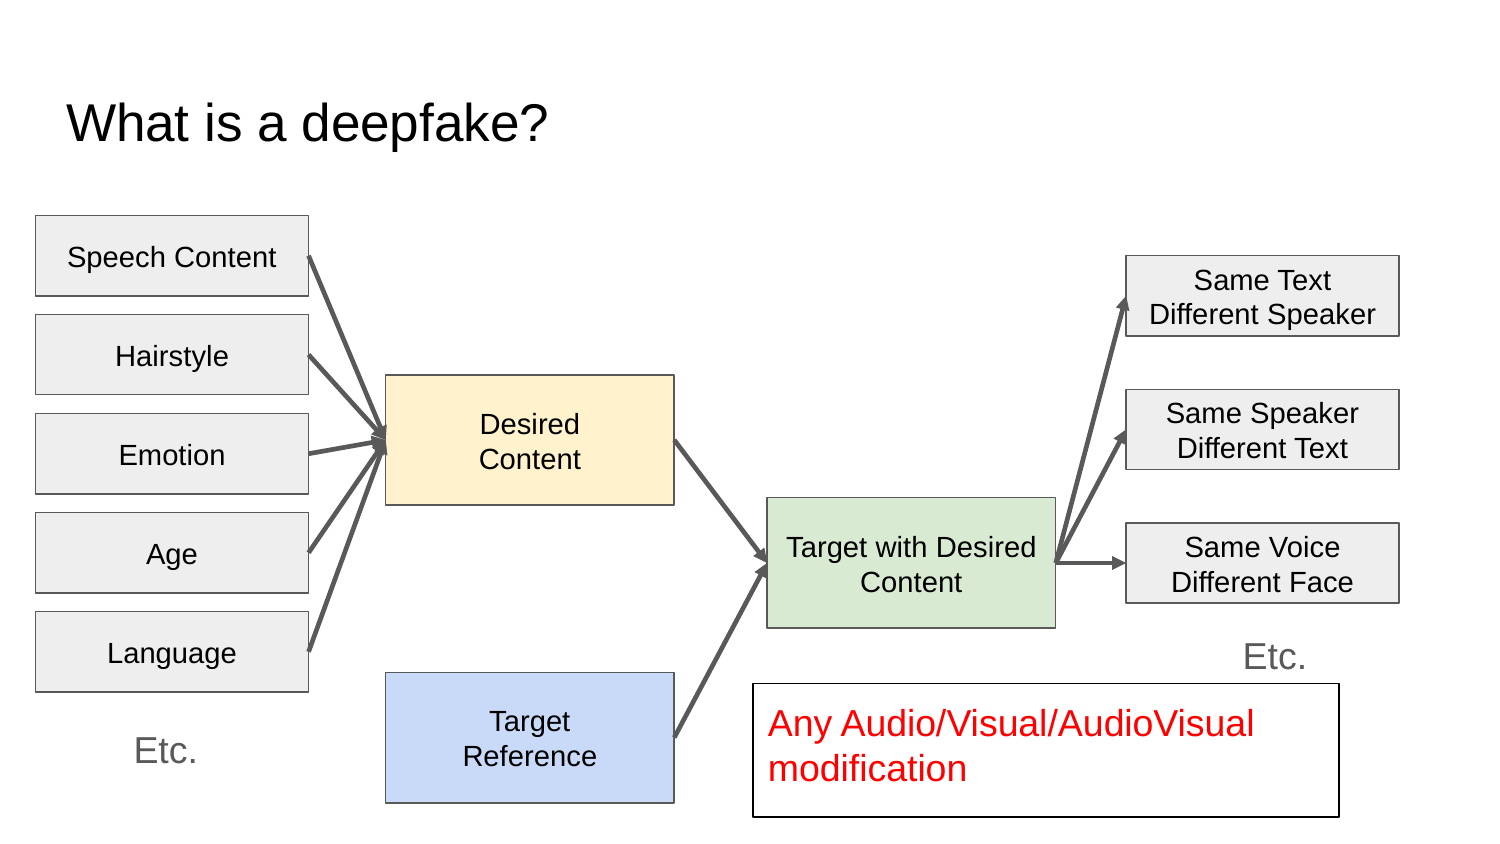

# What is a deepfake?
Speech Content
Same Text
Different Speaker
Hairstyle
Desired
Content
Same Speaker Different Text
Emotion
Target with Desired Content
Age
Same Voice
Different Face
Language
Etc.
Target
Reference
Any Audio/Visual/AudioVisual modification
Etc.